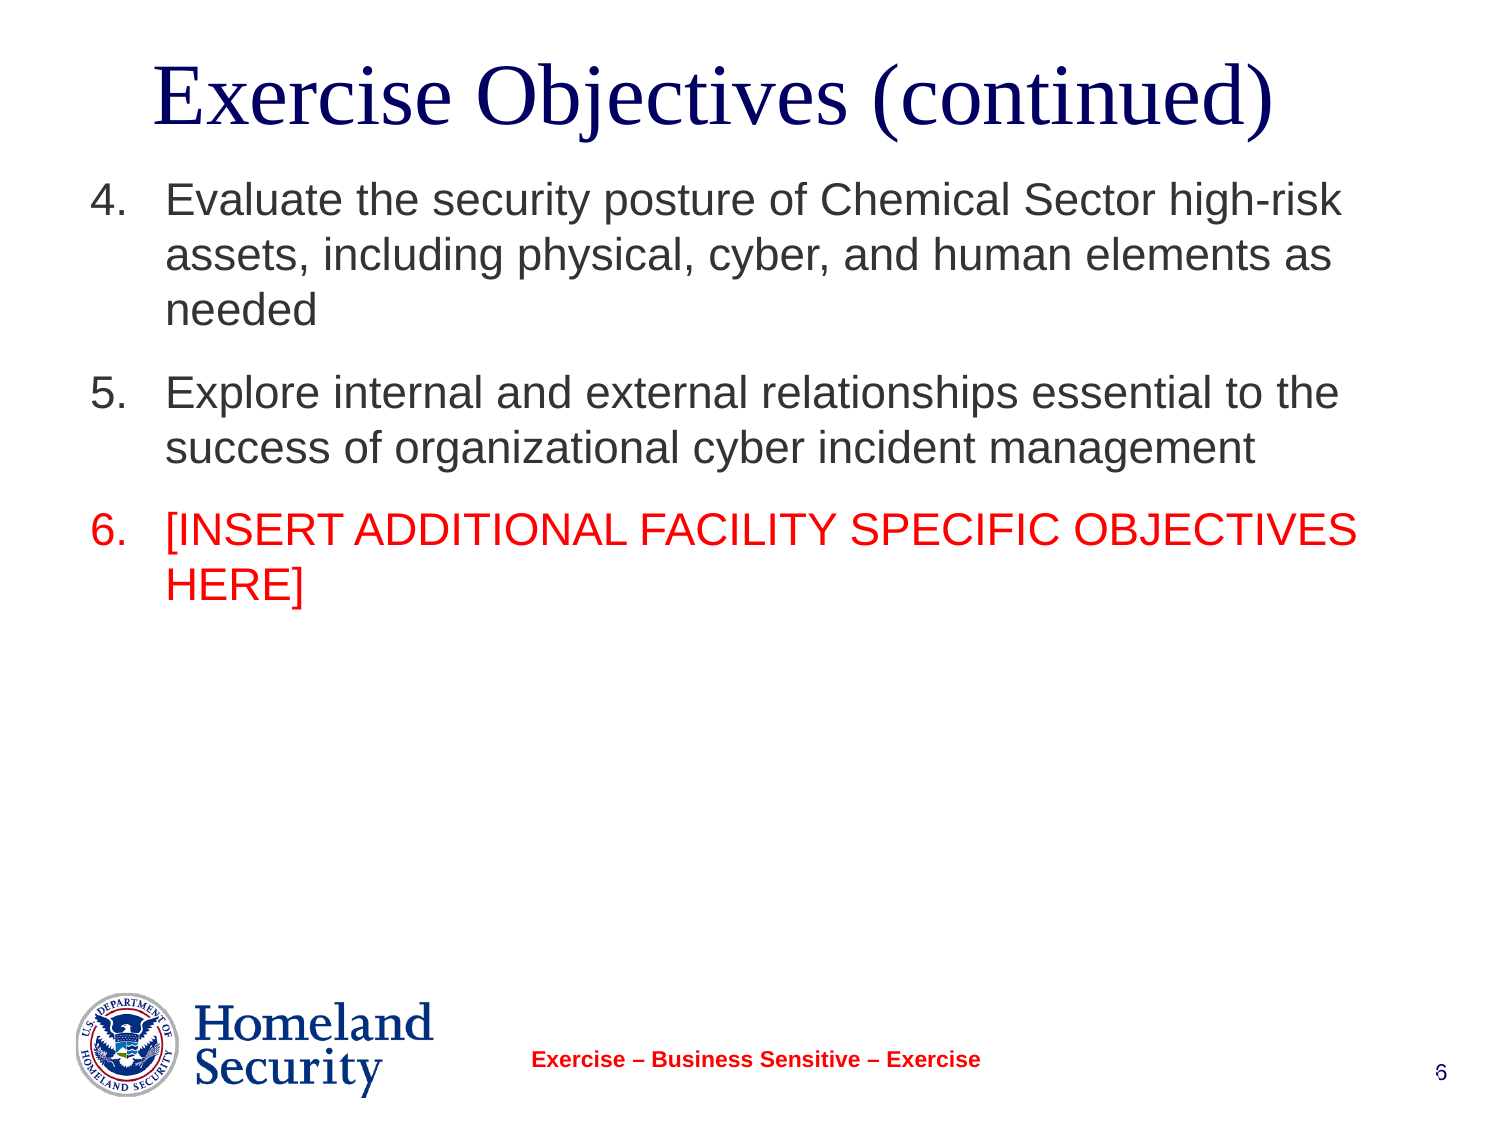

# Exercise Objectives (continued)
Evaluate the security posture of Chemical Sector high-risk assets, including physical, cyber, and human elements as needed
Explore internal and external relationships essential to the success of organizational cyber incident management
[INSERT ADDITIONAL FACILITY SPECIFIC OBJECTIVES HERE]
Exercise – Business Sensitive – Exercise
6